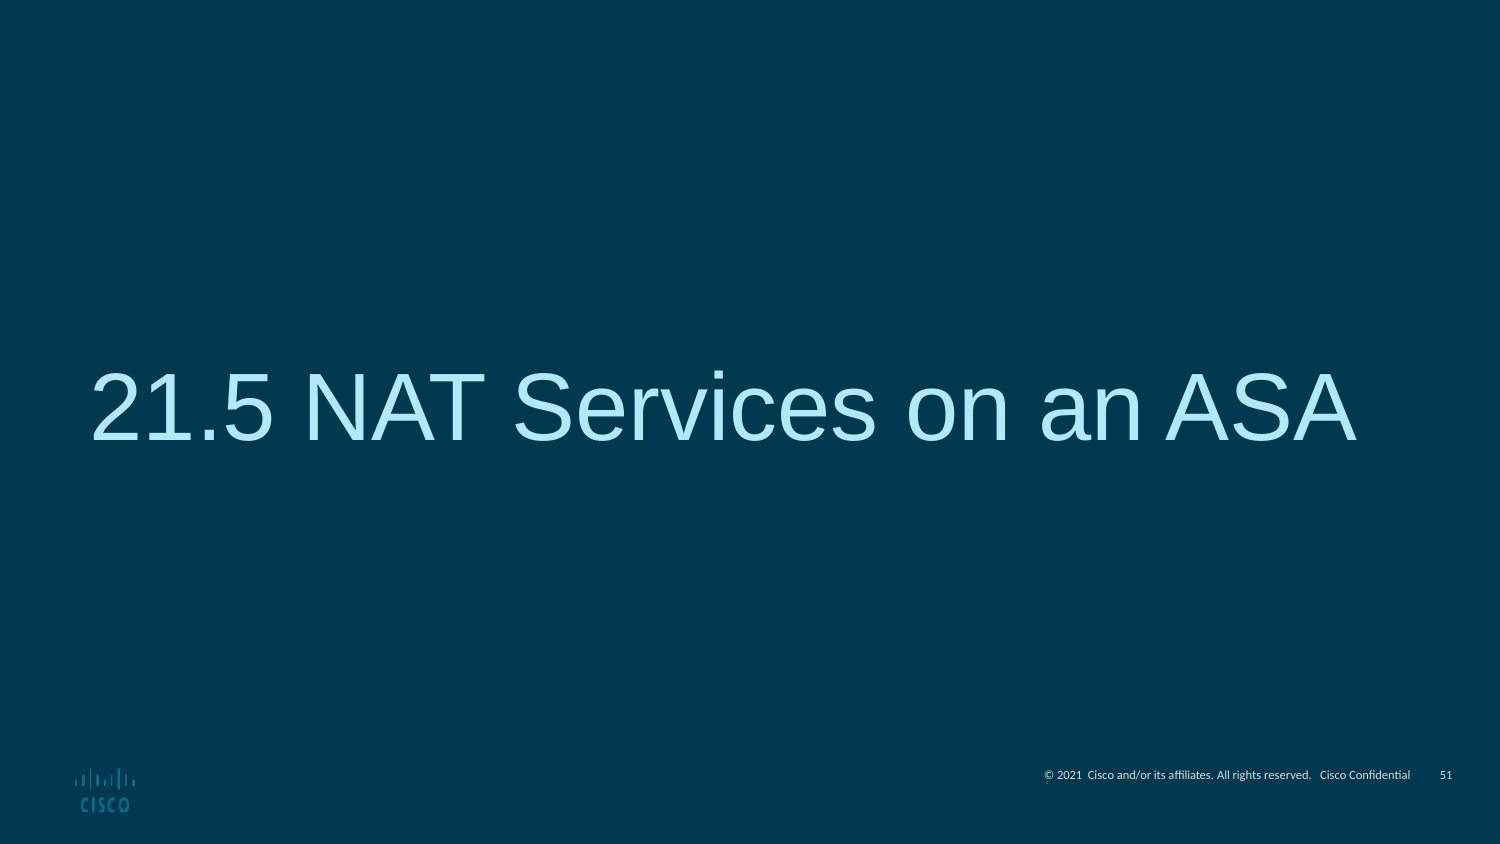

21.5 NAT Services on an ASA
51